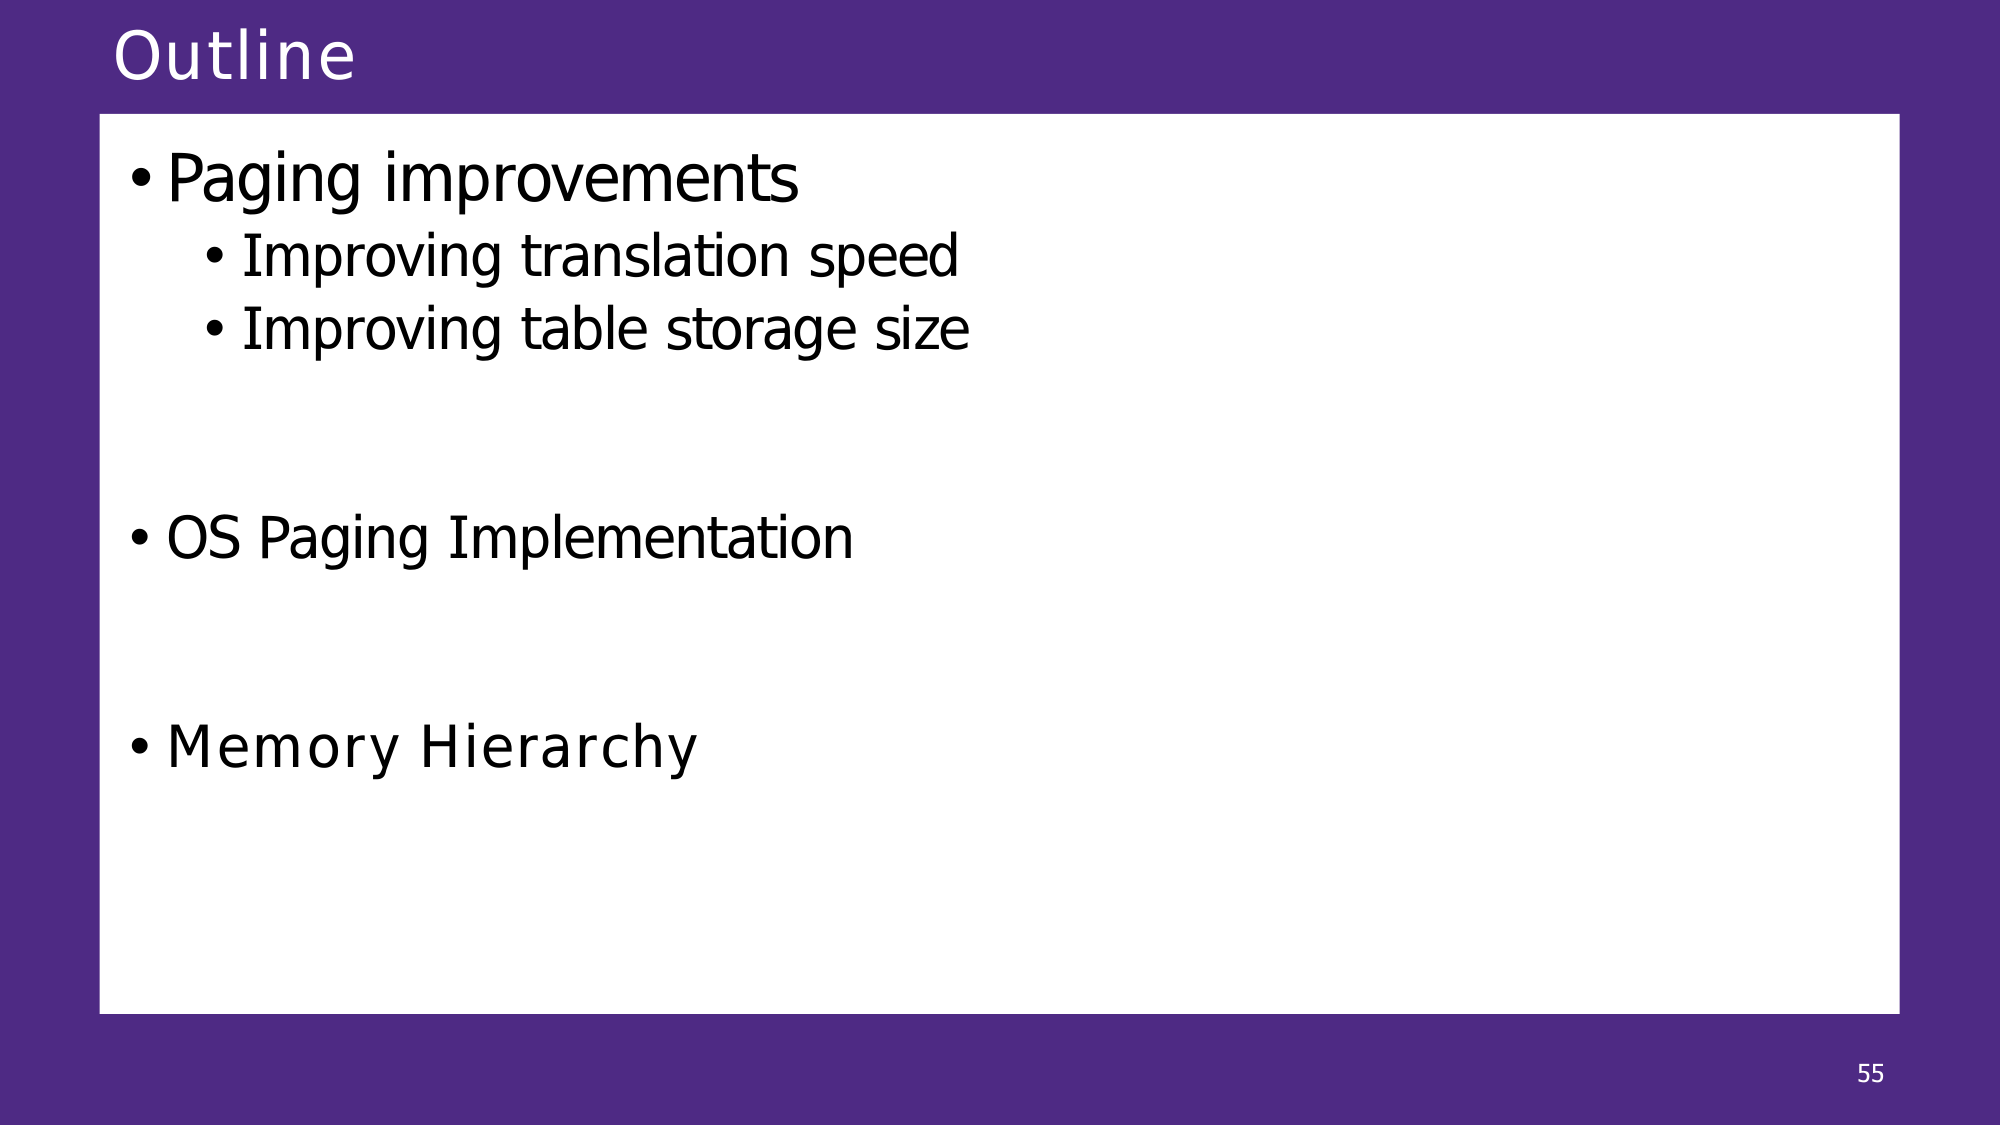

# Outline
Paging improvements
Improving translation speed
Improving table storage size

OS Paging Implementation

Memory Hierarchy

55